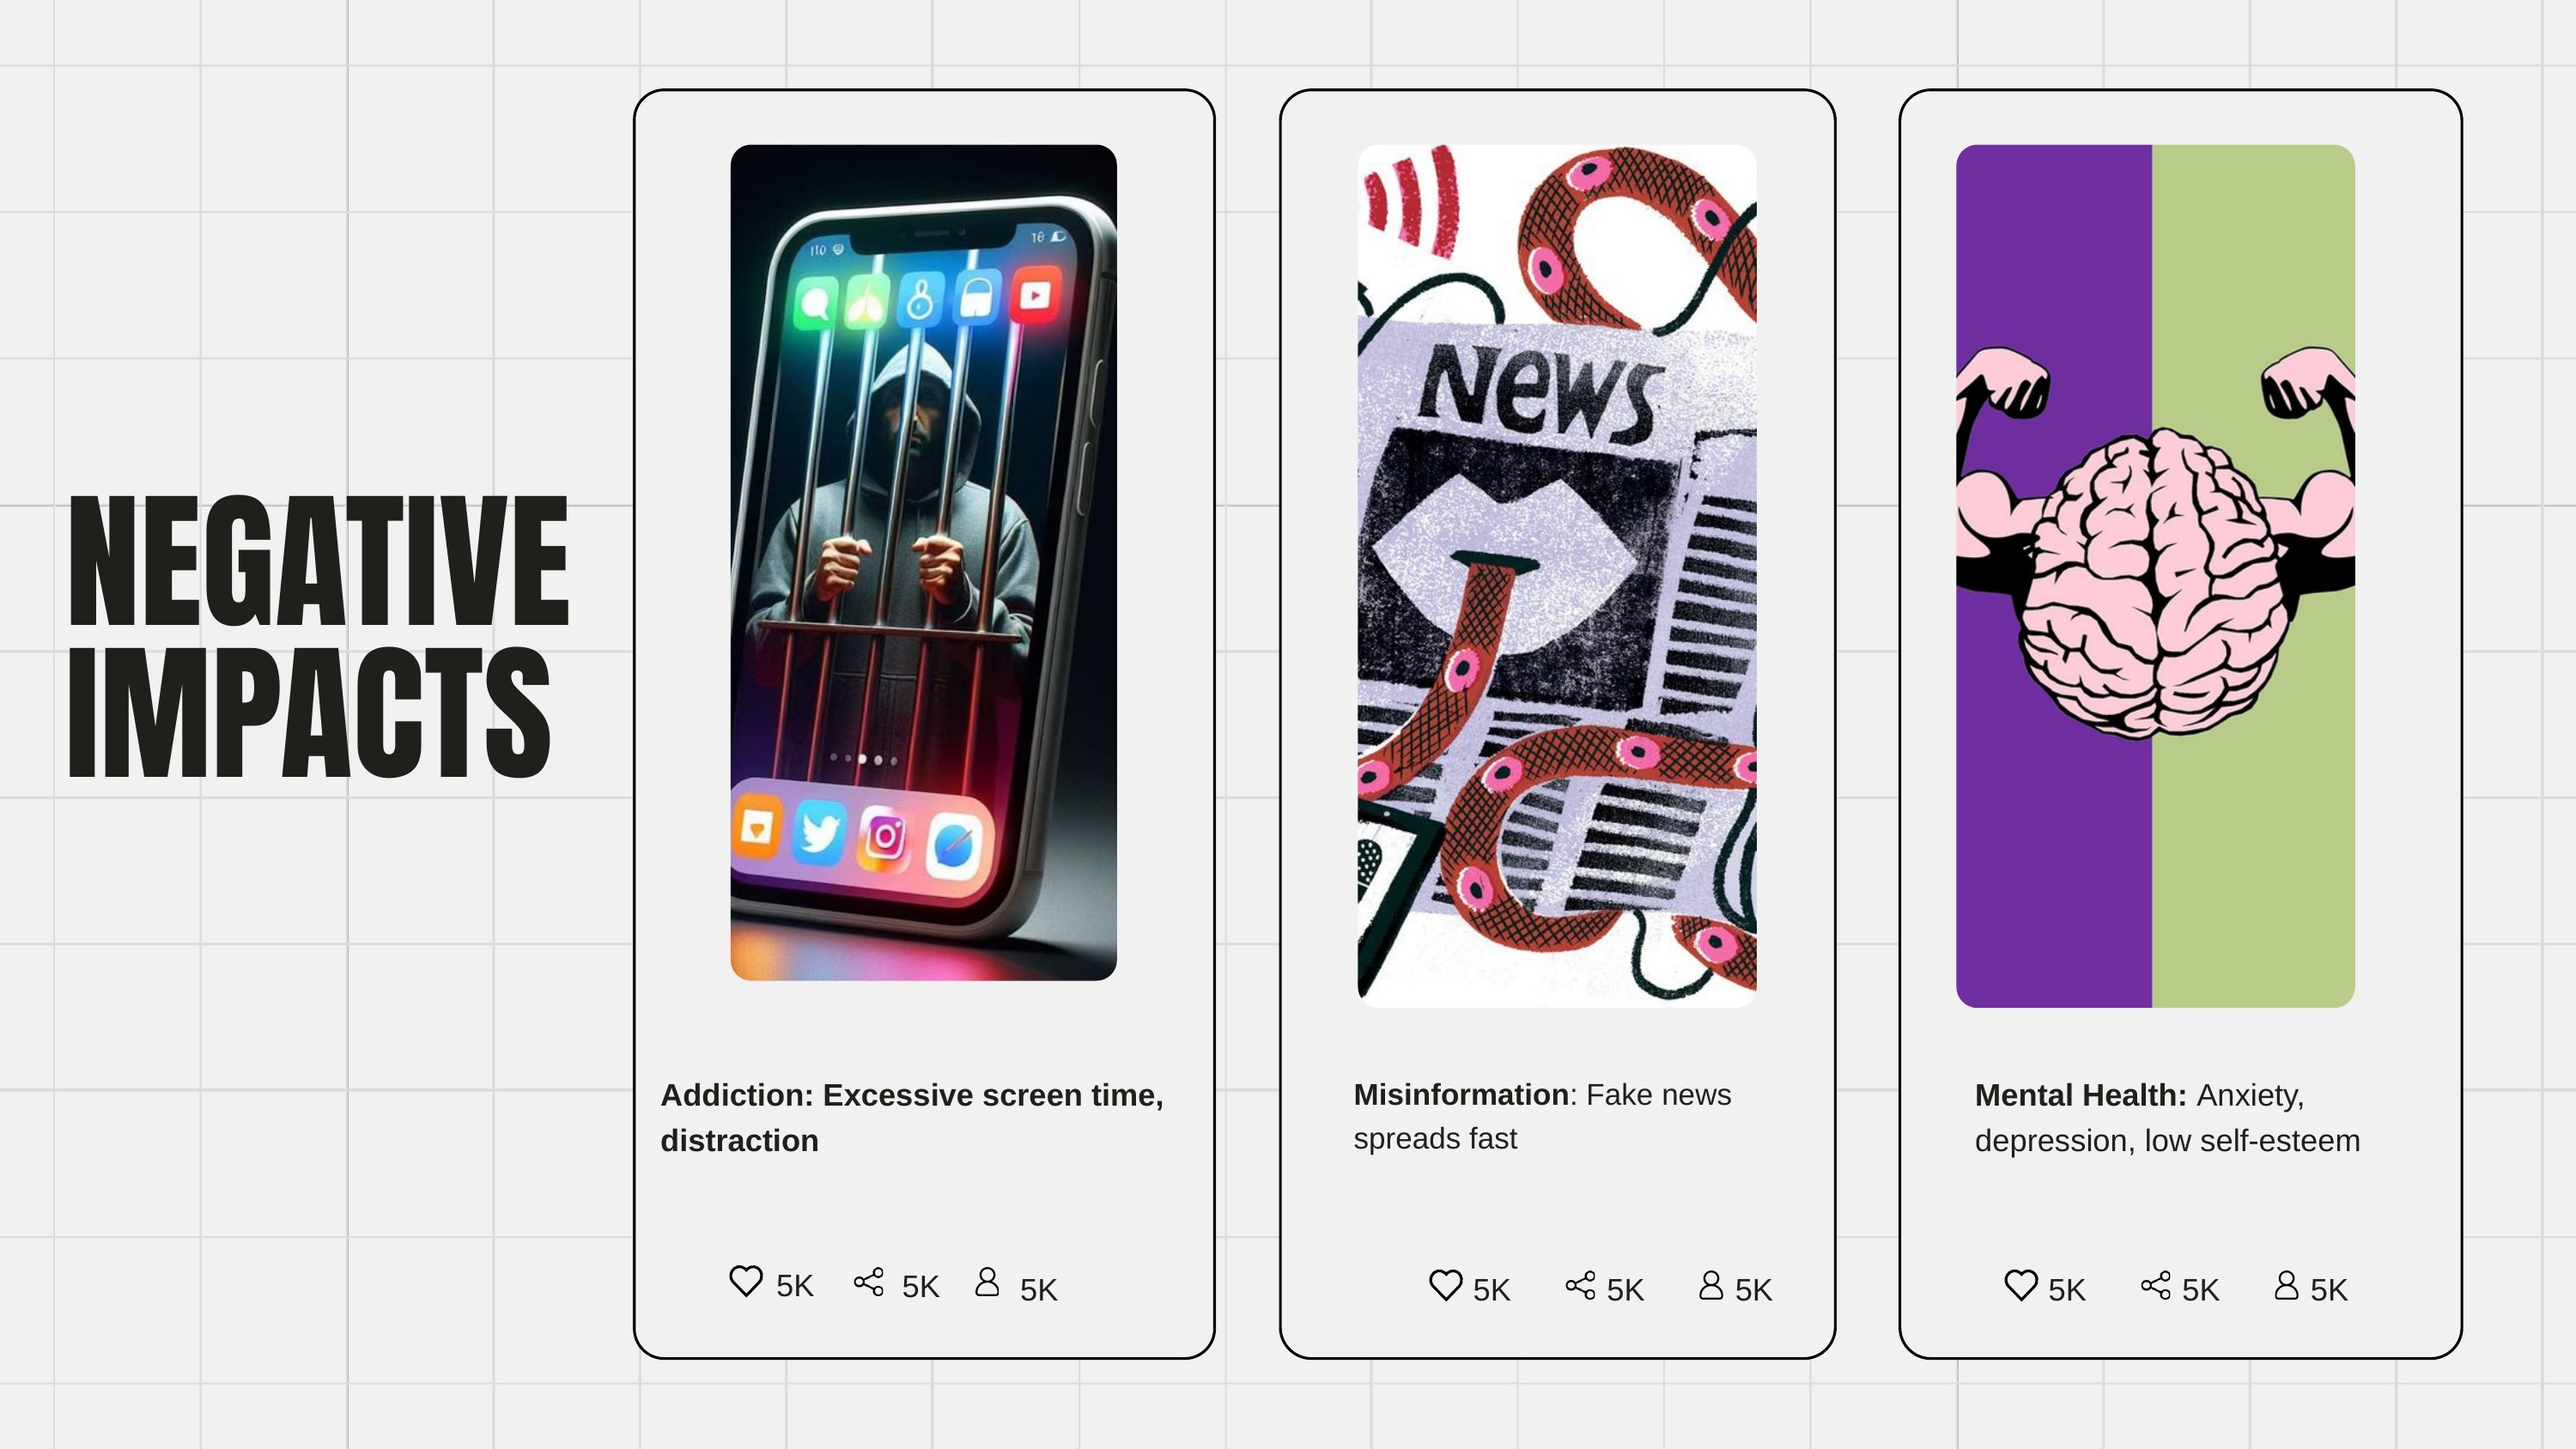

NEGATIVE IMPACTS
Addiction: Excessive screen time, distraction

Misinformation: Fake news spreads fast

Mental Health: Anxiety, depression, low self-esteem
5K
5K
5K
5K
5K
5K
5K
5K
5K